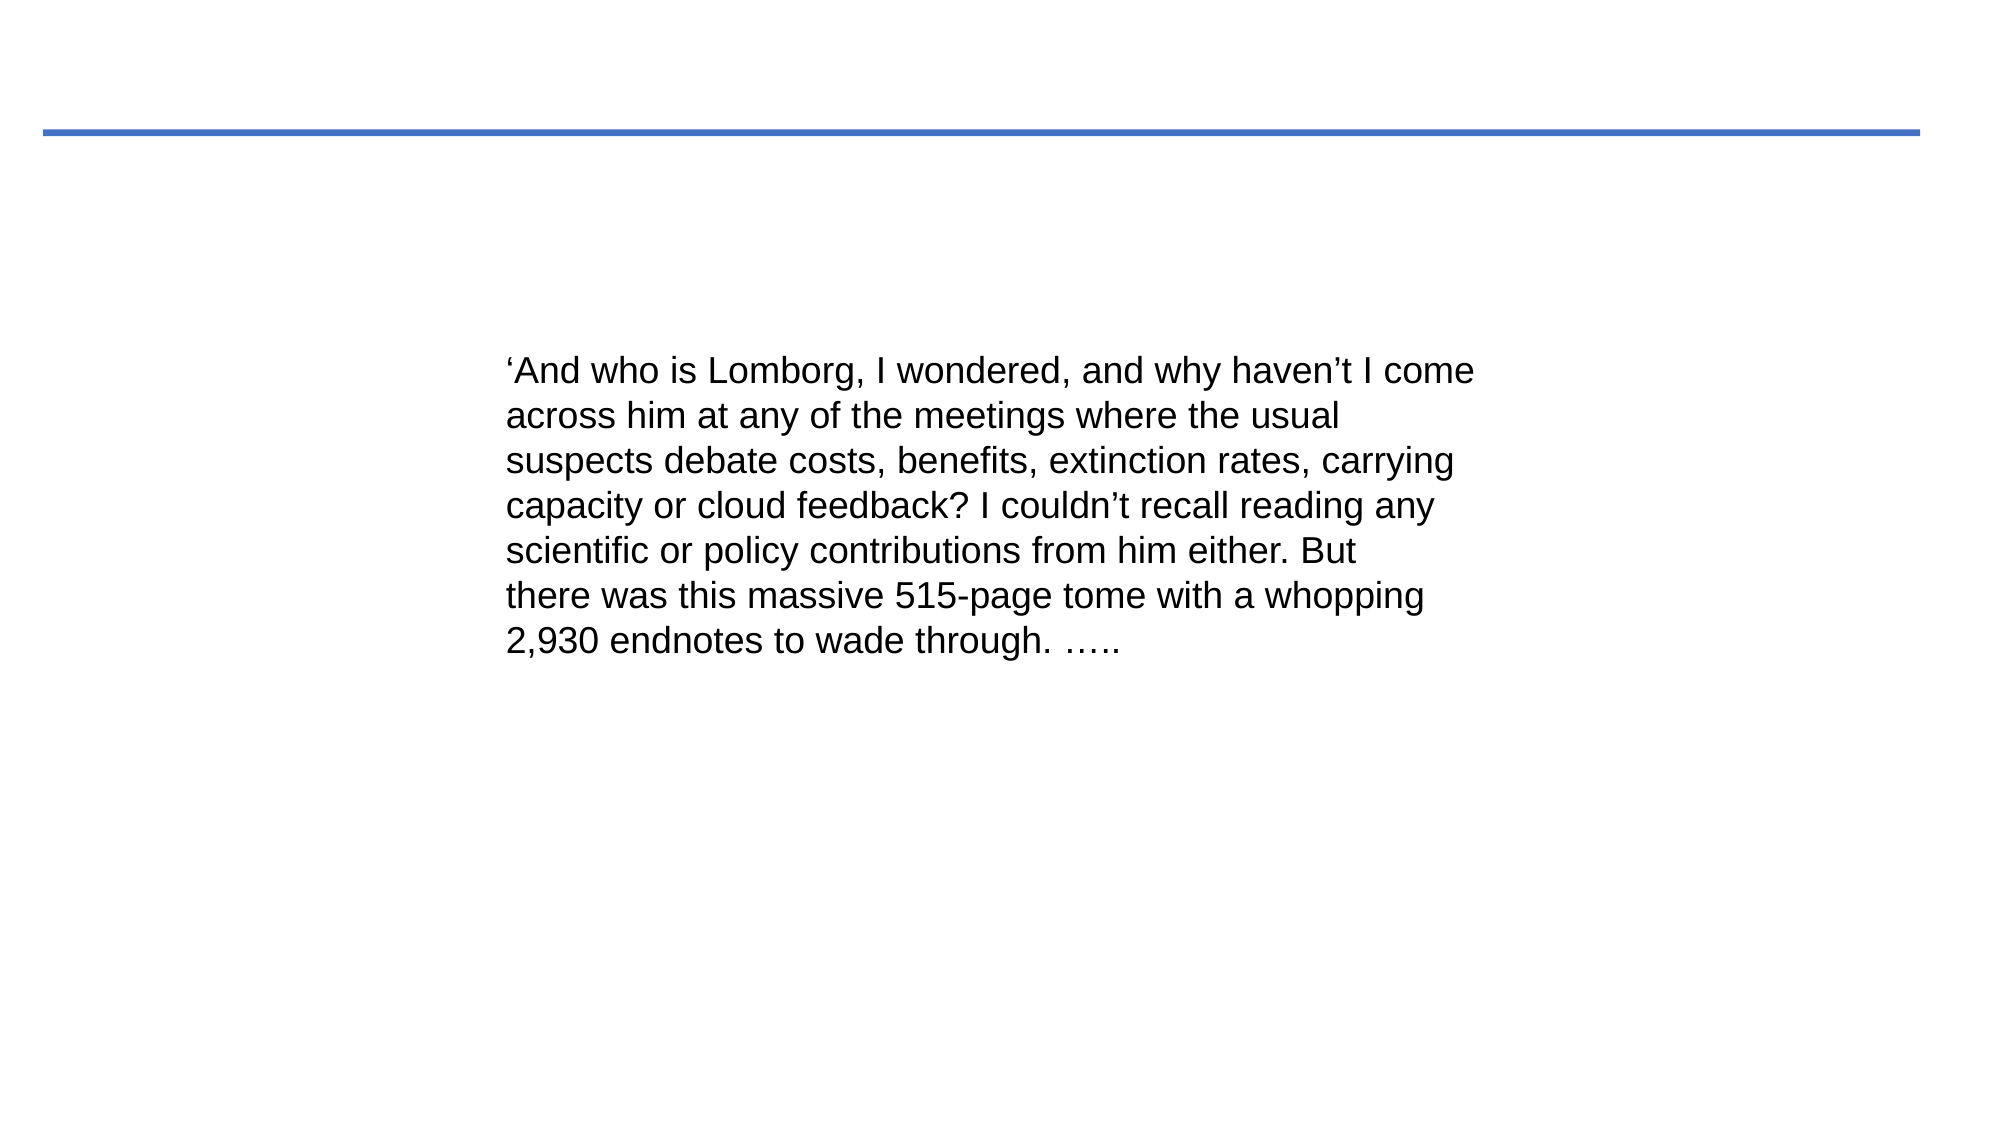

‘And who is Lomborg, I wondered, and why haven’t I come across him at any of the meetings where the usual suspects debate costs, benefits, extinction rates, carrying capacity or cloud feedback? I couldn’t recall reading any scientific or policy contributions from him either. But
there was this massive 515-page tome with a whopping 2,930 endnotes to wade through. …..